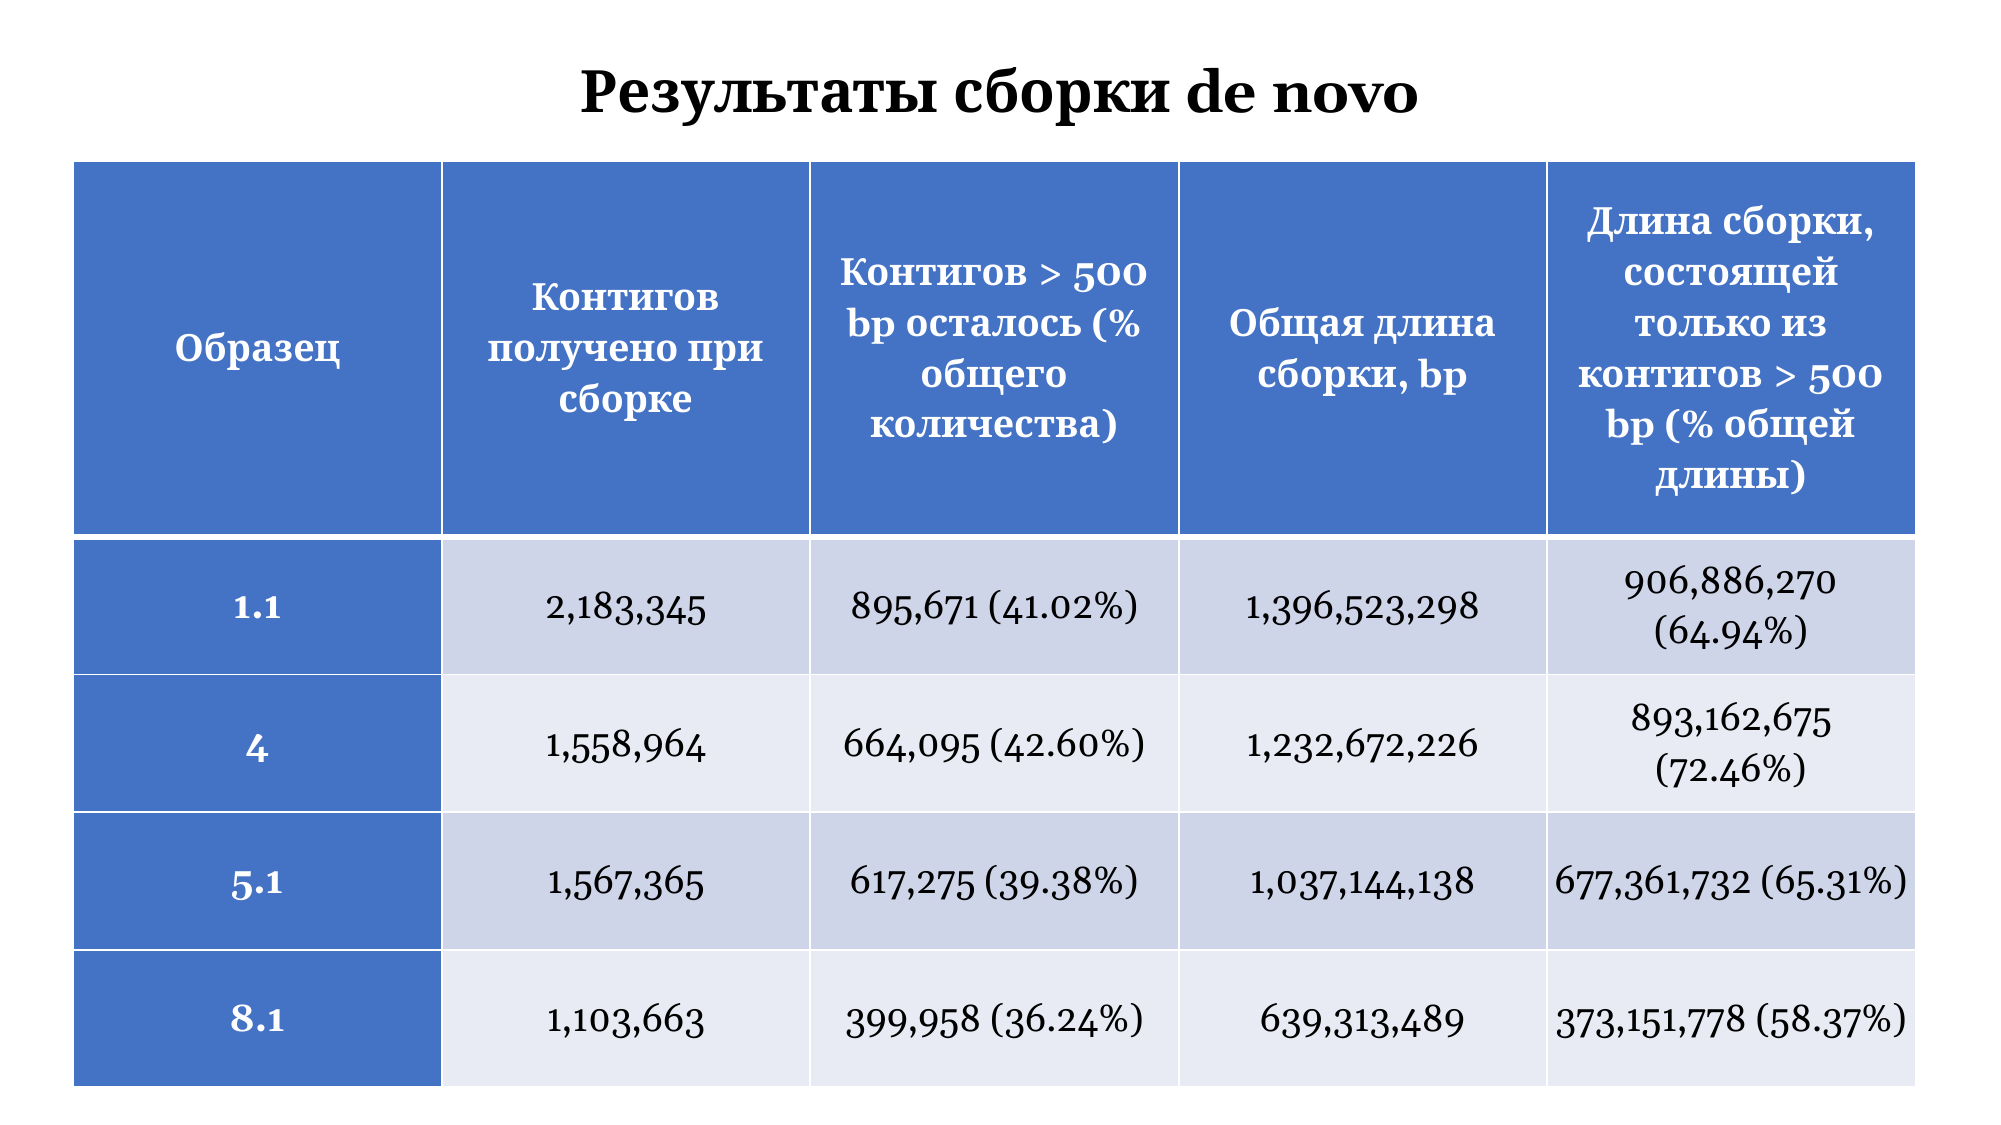

# Результаты сборки de novo
| Образец | Контигов получено при сборке | Контигов > 500 bp осталось (% общего количества) | Общая длина сборки, bp | Длина сборки, состоящей только из контигов > 500 bp (% общей длины) |
| --- | --- | --- | --- | --- |
| 1.1 | 2,183,345 | 895,671 (41.02%) | 1,396,523,298 | 906,886,270 (64.94%) |
| 4 | 1,558,964 | 664,095 (42.60%) | 1,232,672,226 | 893,162,675 (72.46%) |
| 5.1 | 1,567,365 | 617,275 (39.38%) | 1,037,144,138 | 677,361,732 (65.31%) |
| 8.1 | 1,103,663 | 399,958 (36.24%) | 639,313,489 | 373,151,778 (58.37%) |
13